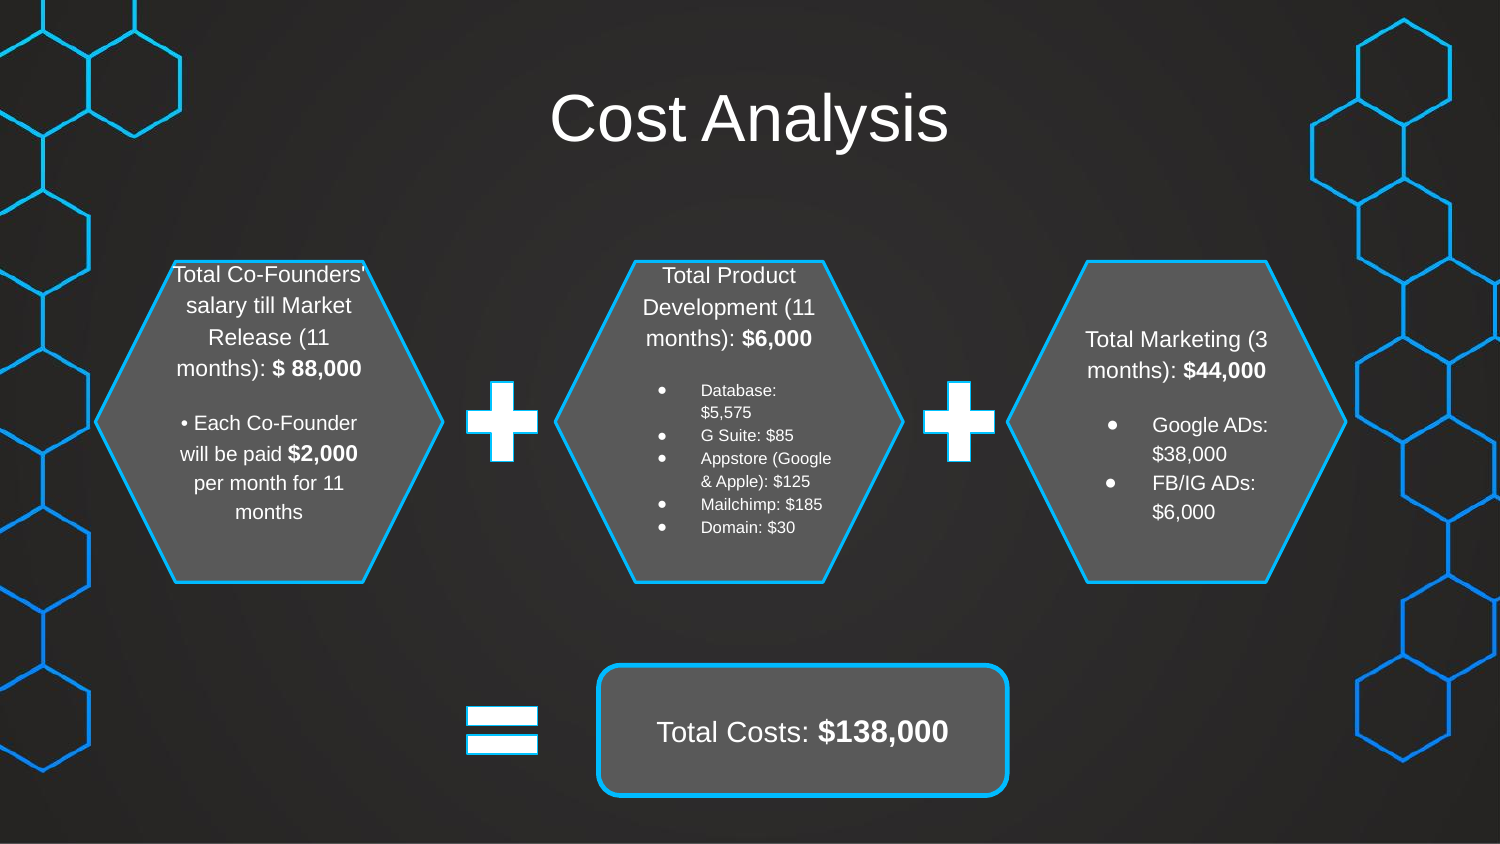

# Cost Analysis
Total Co-Founders' salary till Market Release (11 months): $ 88,000
• Each Co-Founder will be paid $2,000 per month for 11 months

Total Product Development (11 months): $6,000
Database: $5,575
G Suite: $85
Appstore (Google & Apple): $125
Mailchimp: $185
Domain: $30

Total Marketing (3 months): $44,000
Google ADs: $38,000
FB/IG ADs: $6,000

Total Costs: $138,000